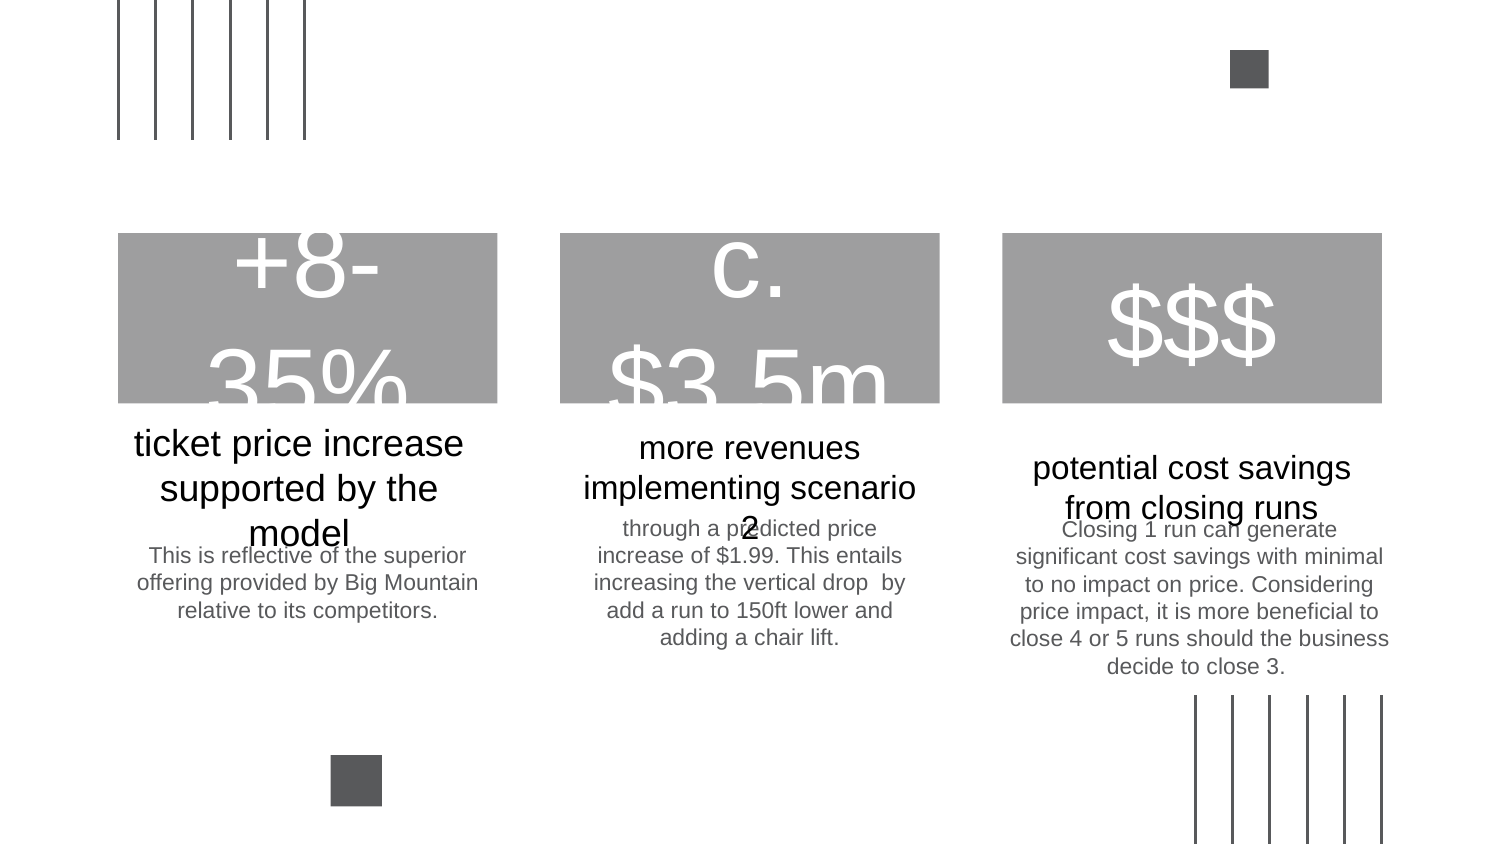

# +8-35%
c. $3.5m
$$$

ticket price increase supported by the model
more revenues implementing scenario 2
potential cost savings from closing runs
This is reflective of the superior offering provided by Big Mountain relative to its competitors.
through a predicted price increase of $1.99. This entails increasing the vertical drop  by add a run to 150ft lower and adding a chair lift.
Closing 1 run can generate significant cost savings with minimal to no impact on price. Considering price impact, it is more beneficial to close 4 or 5 runs should the business decide to close 3.